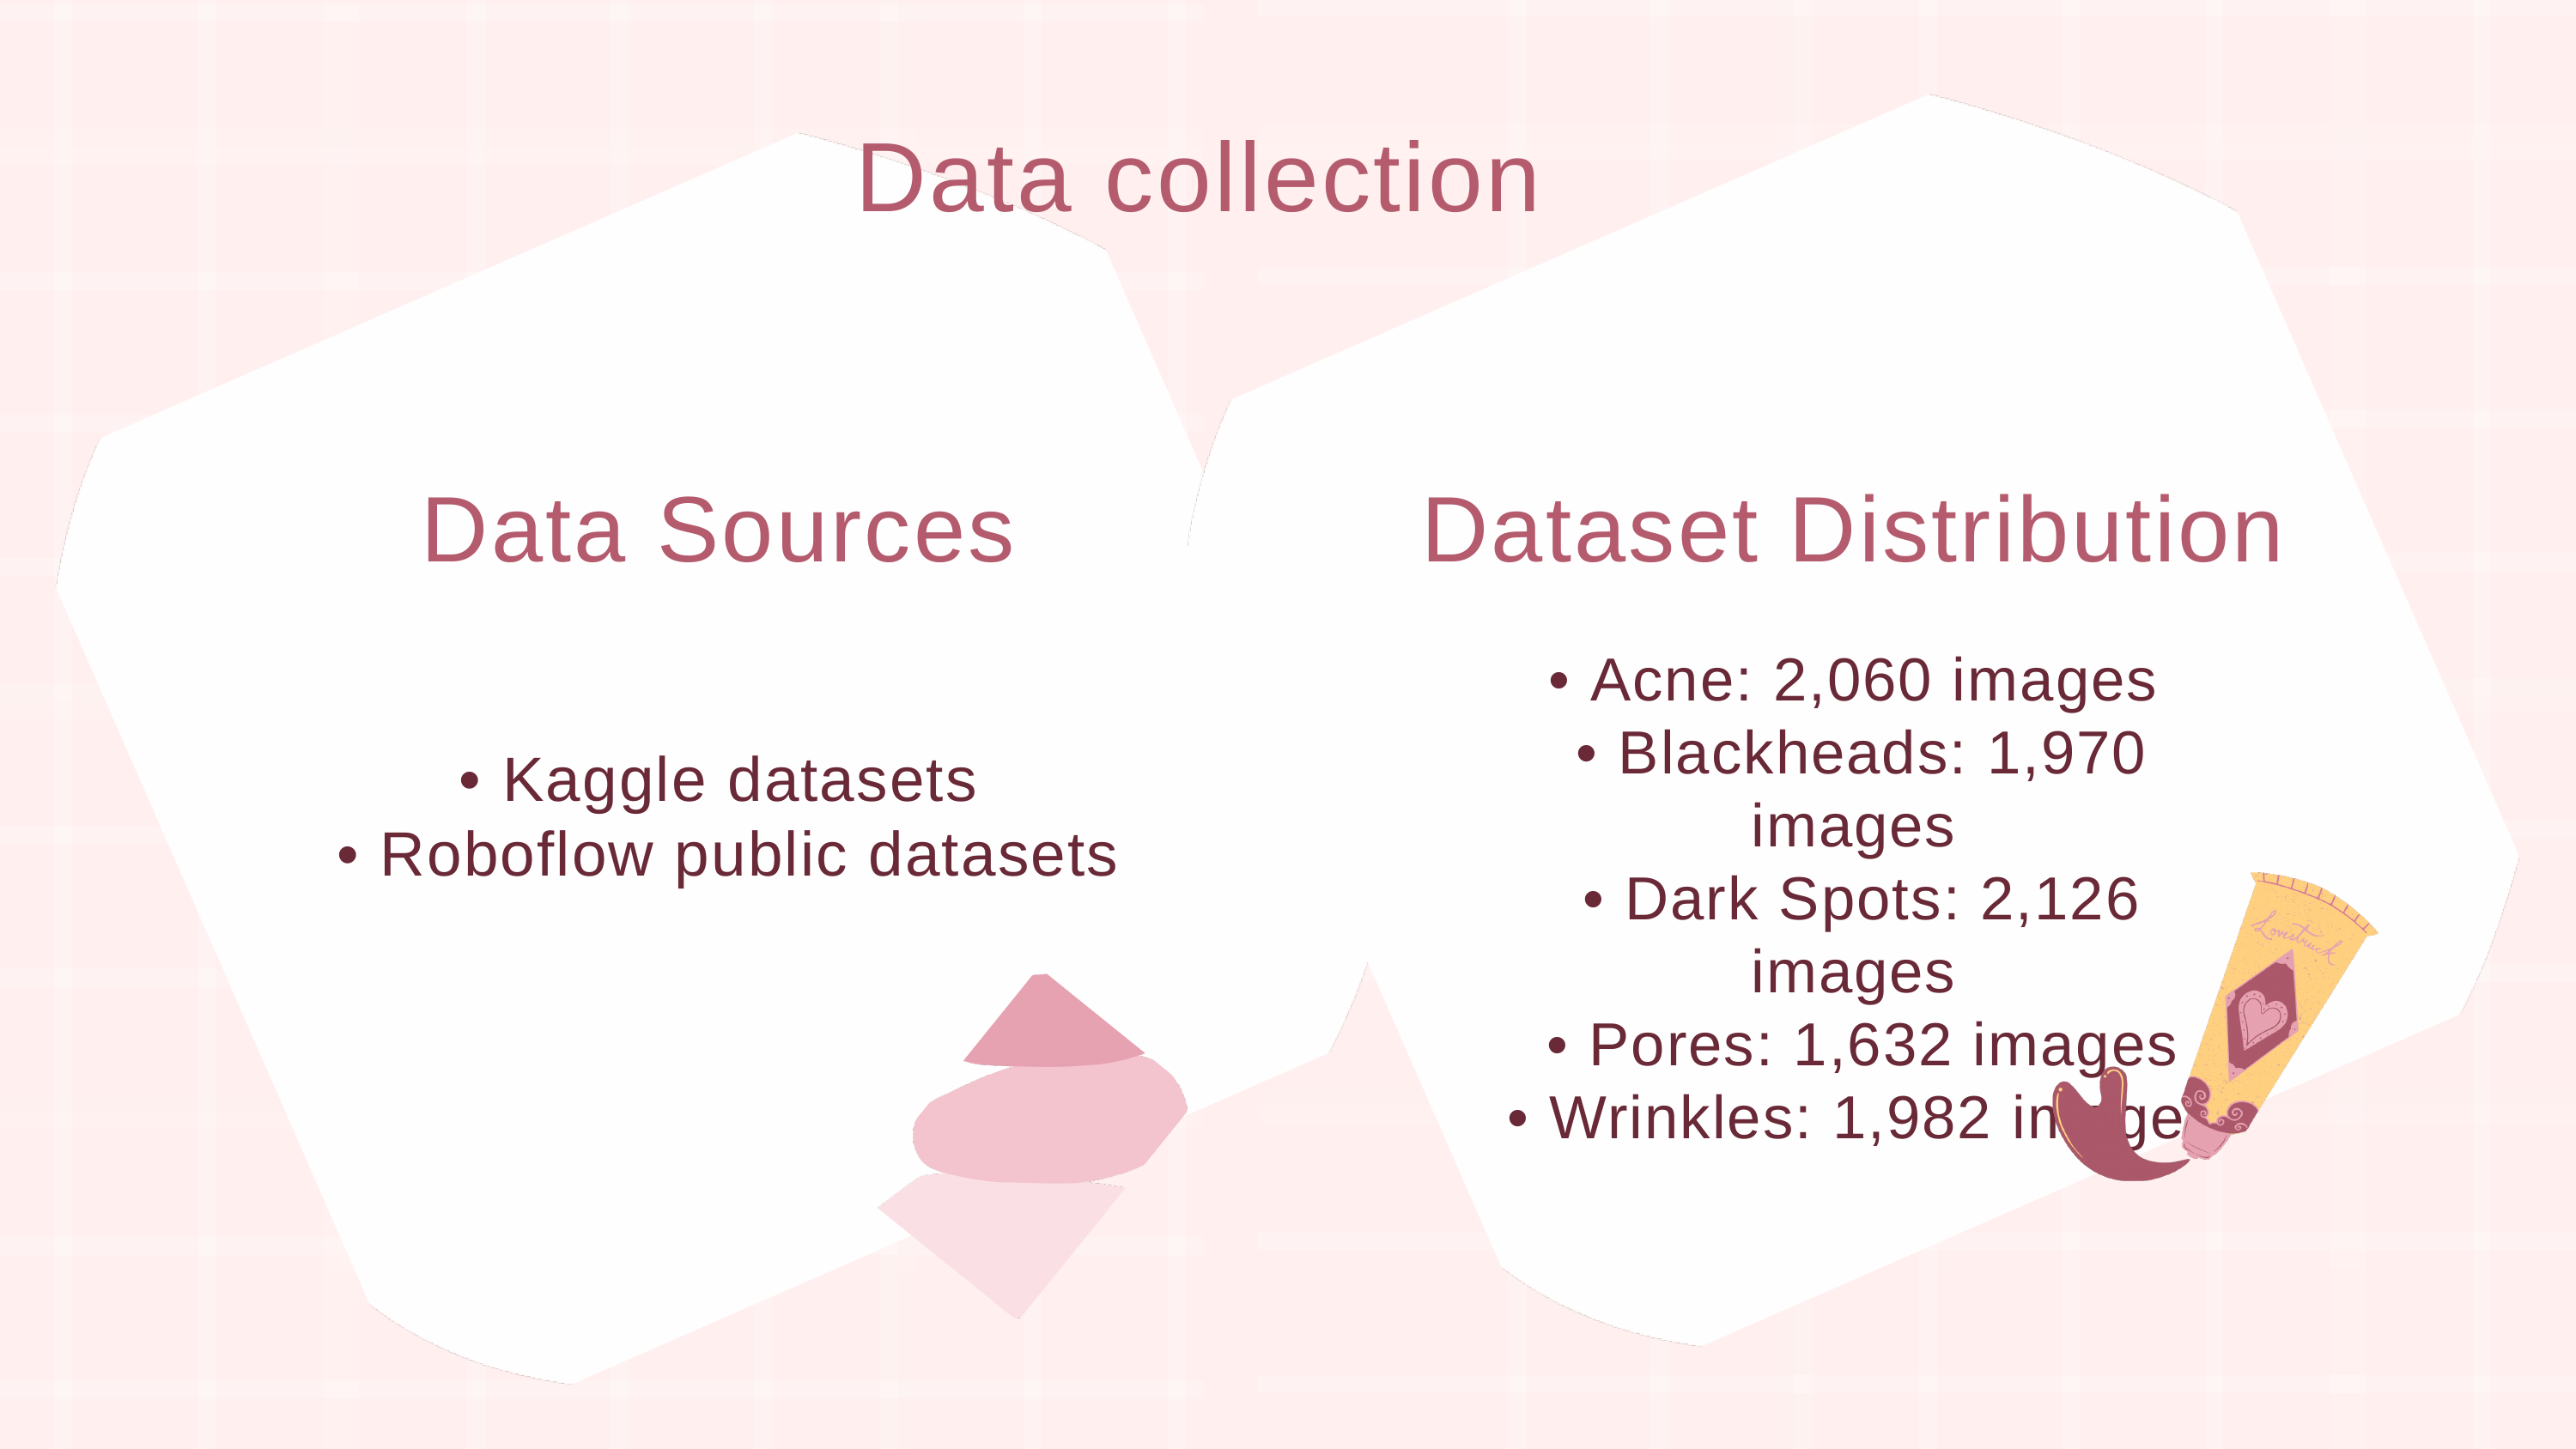

Data collection

Data Sources
Dataset Distribution
• Acne: 2,060 images
 • Blackheads: 1,970 images
 • Dark Spots: 2,126 images
 • Pores: 1,632 images
 • Wrinkles: 1,982 images
• Kaggle datasets
 • Roboflow public datasets